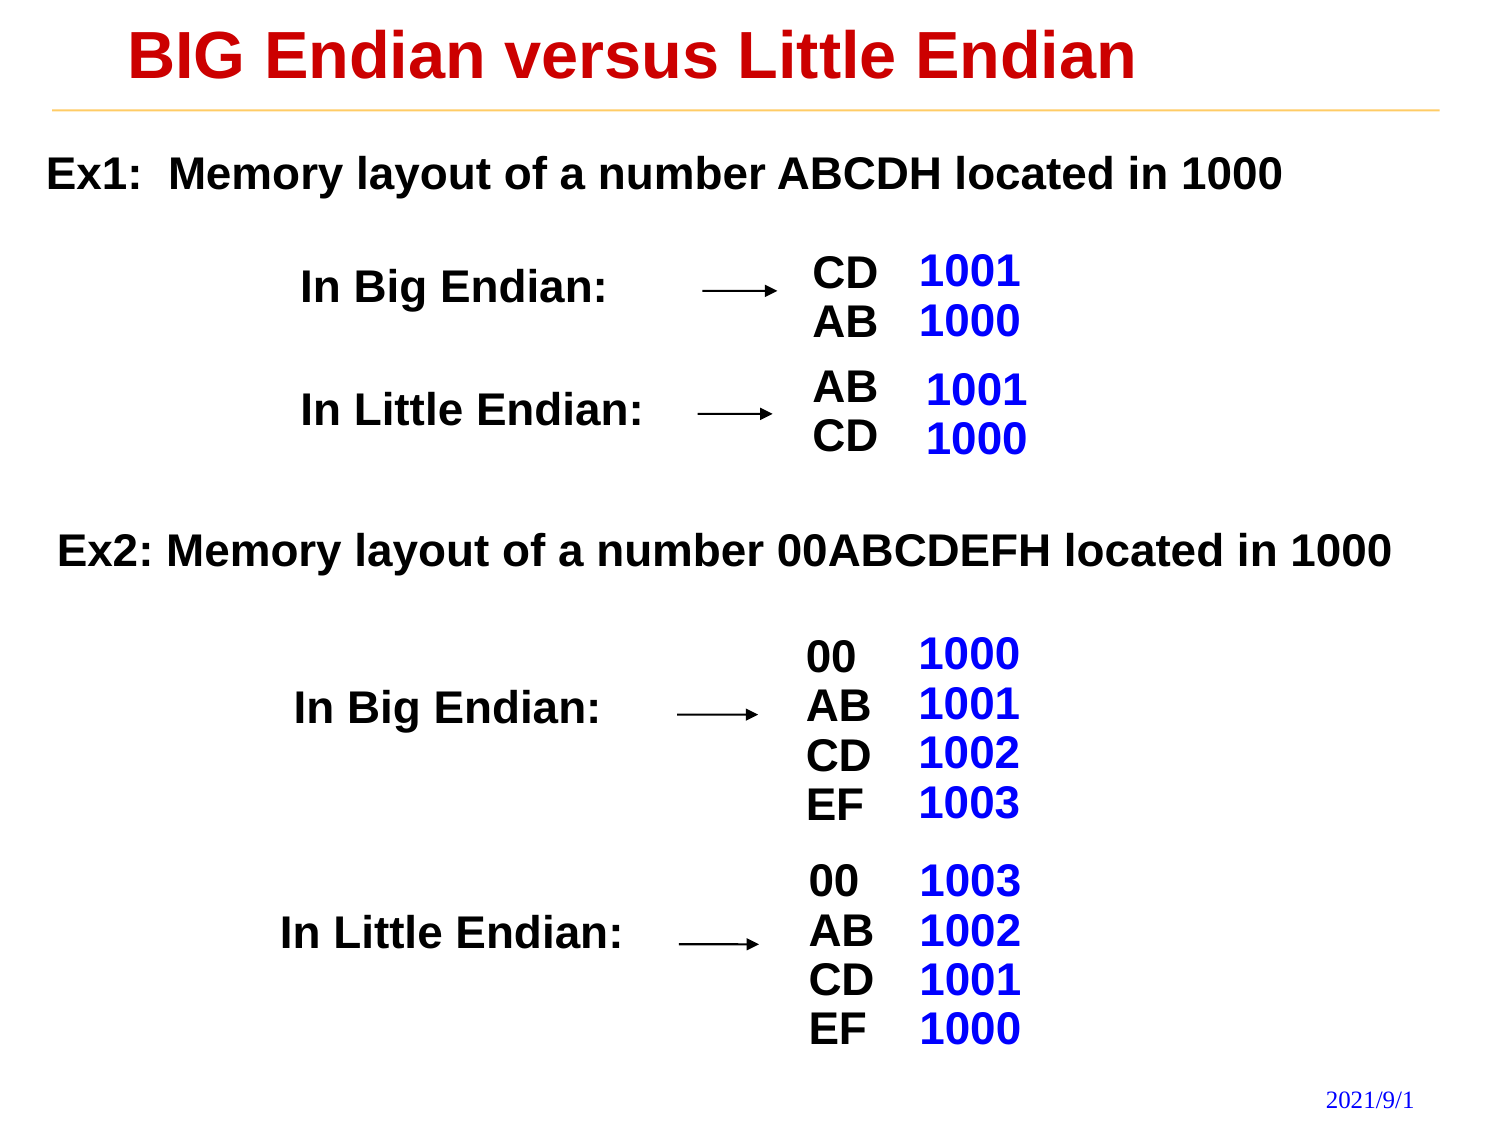

# BIG Endian versus Little Endian
Ex1:  Memory layout of a number ABCDH located in 1000
1001
1000
CD
AB
In Big Endian:

AB
CD
In Little Endian:

1001
1000
Ex2: Memory layout of a number 00ABCDEFH located in 1000
1000
1001
1002
1003
00
AB
CD
EF
In Big Endian:

00
AB
CD
EF
In Little Endian:

1003
1002
1001
1000